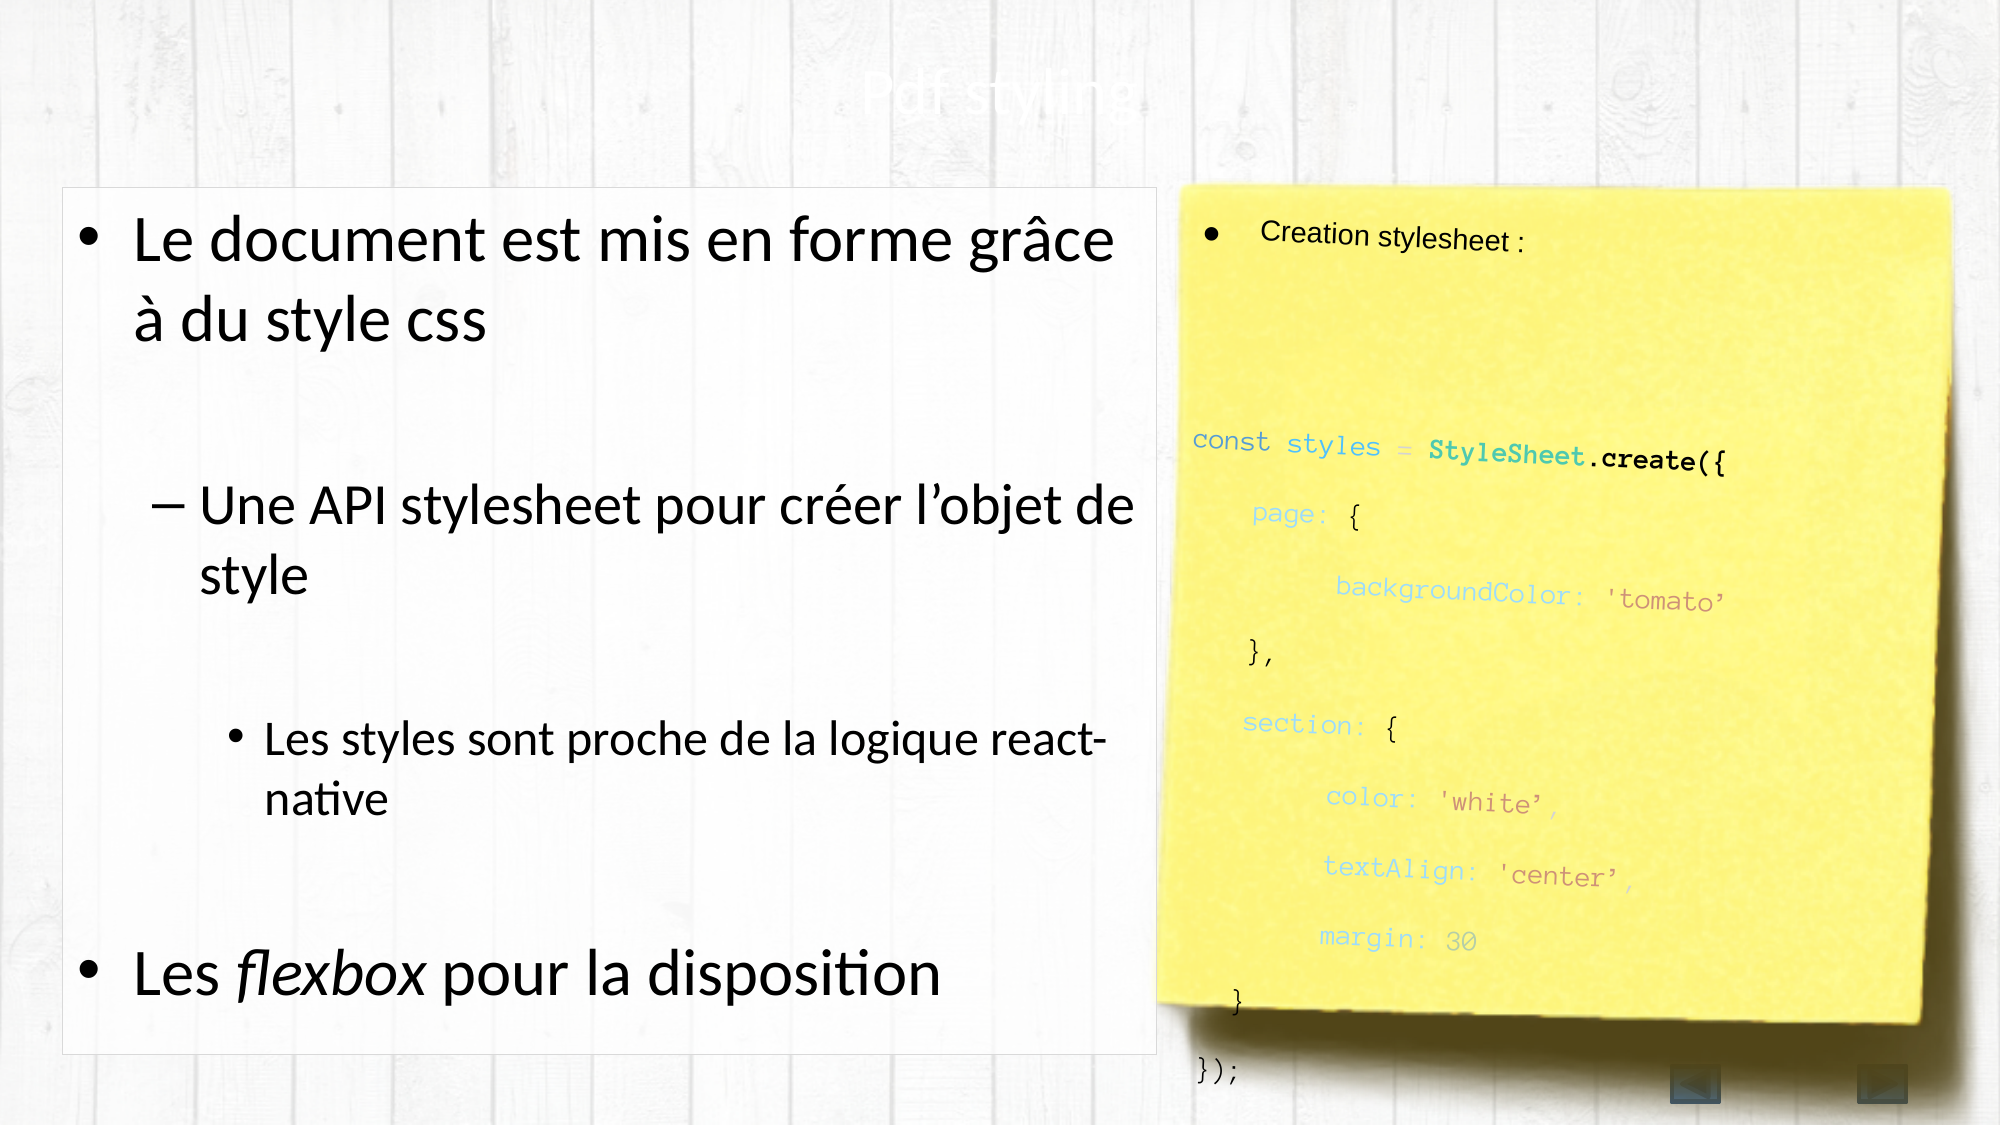

# Pdf styling
Le document est mis en forme grâce à du style css

Une API stylesheet pour créer l’objet de style

Les styles sont proche de la logique react-native

Les flexbox pour la disposition
Creation stylesheet :

const styles = StyleSheet.create({
    page: {
	backgroundColor: 'tomato’
    },
    section: {
	color: 'white’,
	textAlign: 'center’,
	margin: 30
    }
  });